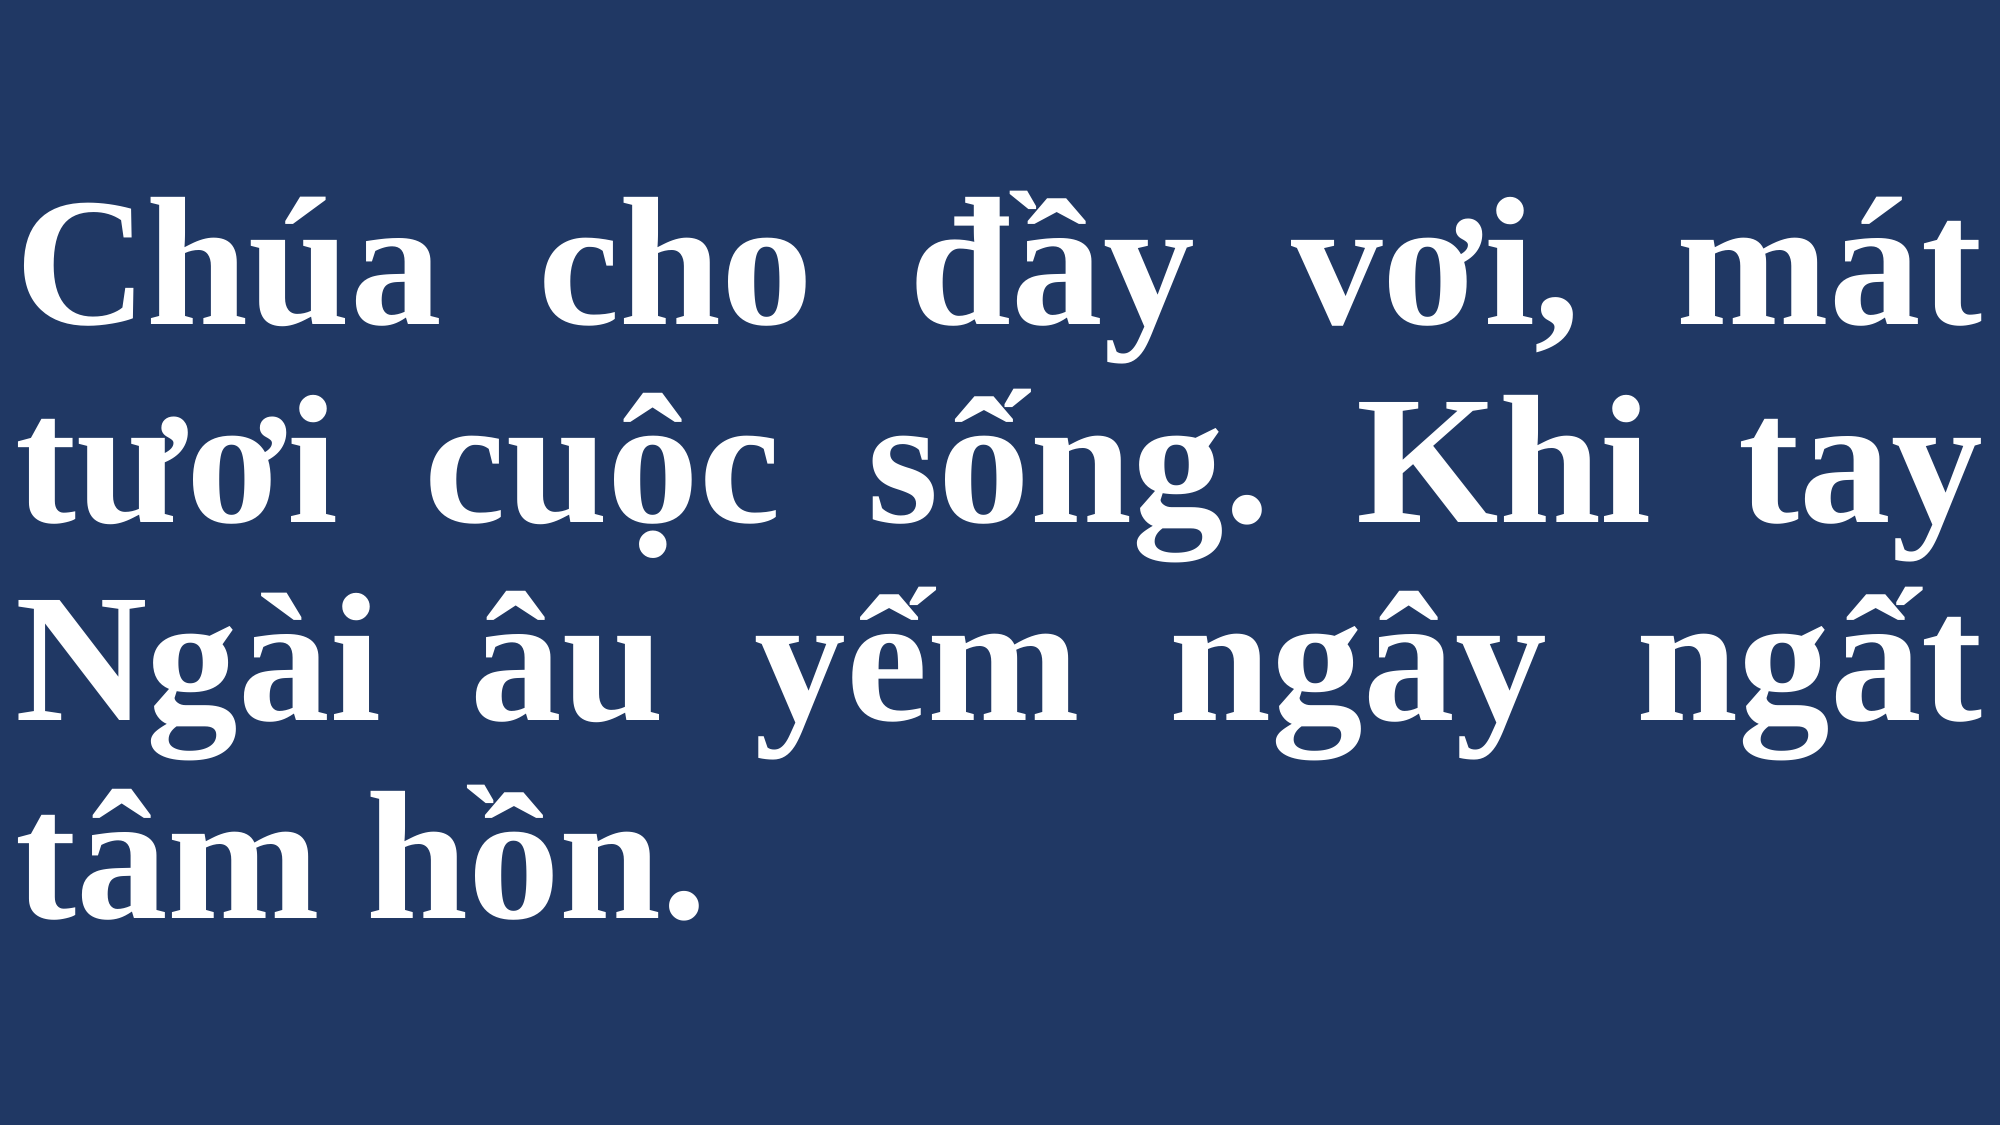

# Chúa cho đầy vơi, mát tươi cuộc sống. Khi tay Ngài âu yếm ngây ngất tâm hồn.